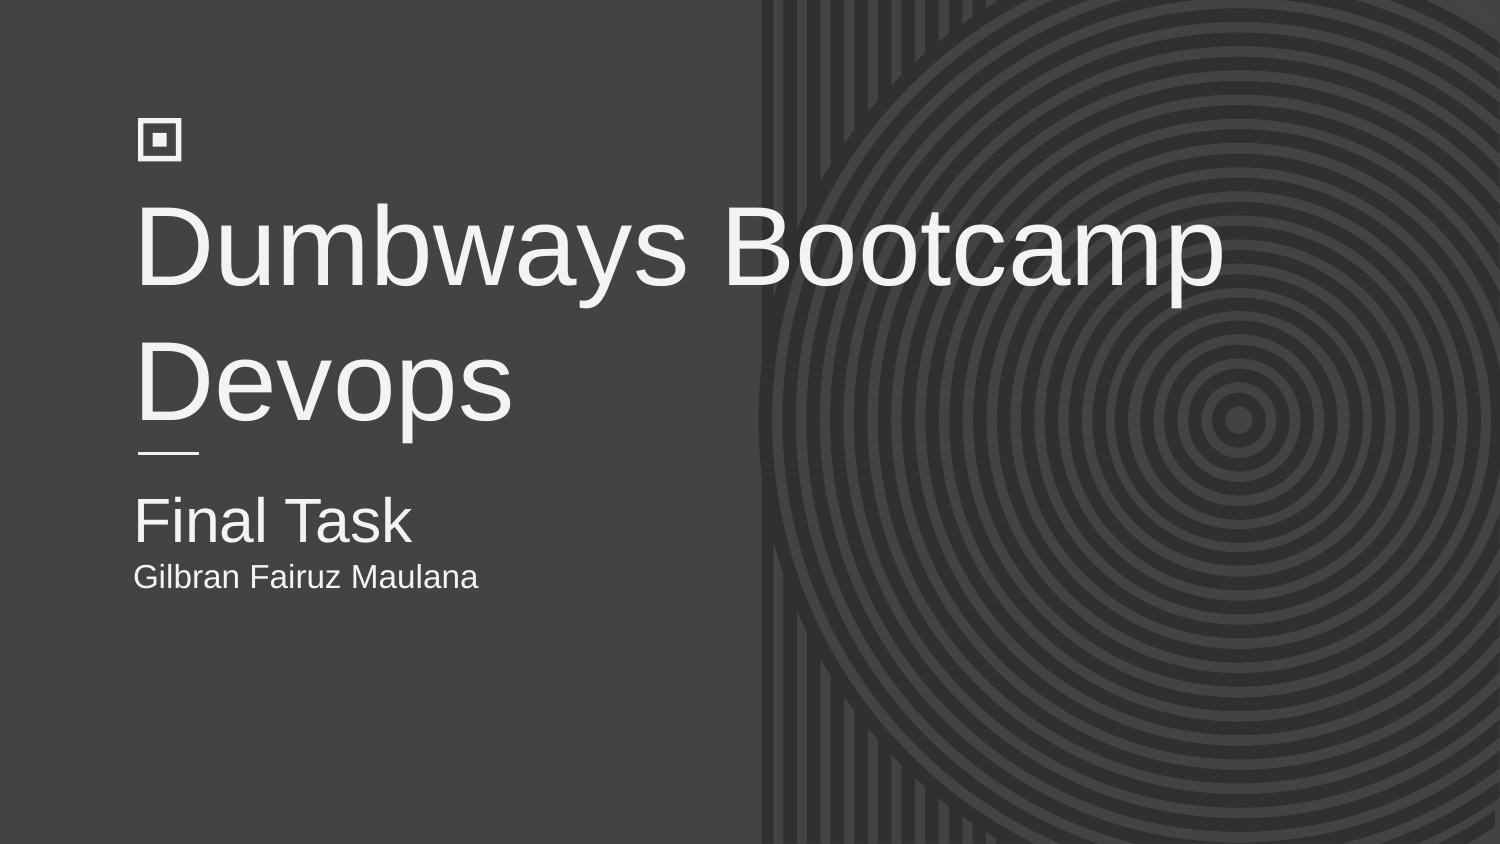

# Dumbways Bootcamp Devops
Final Task
Gilbran Fairuz Maulana